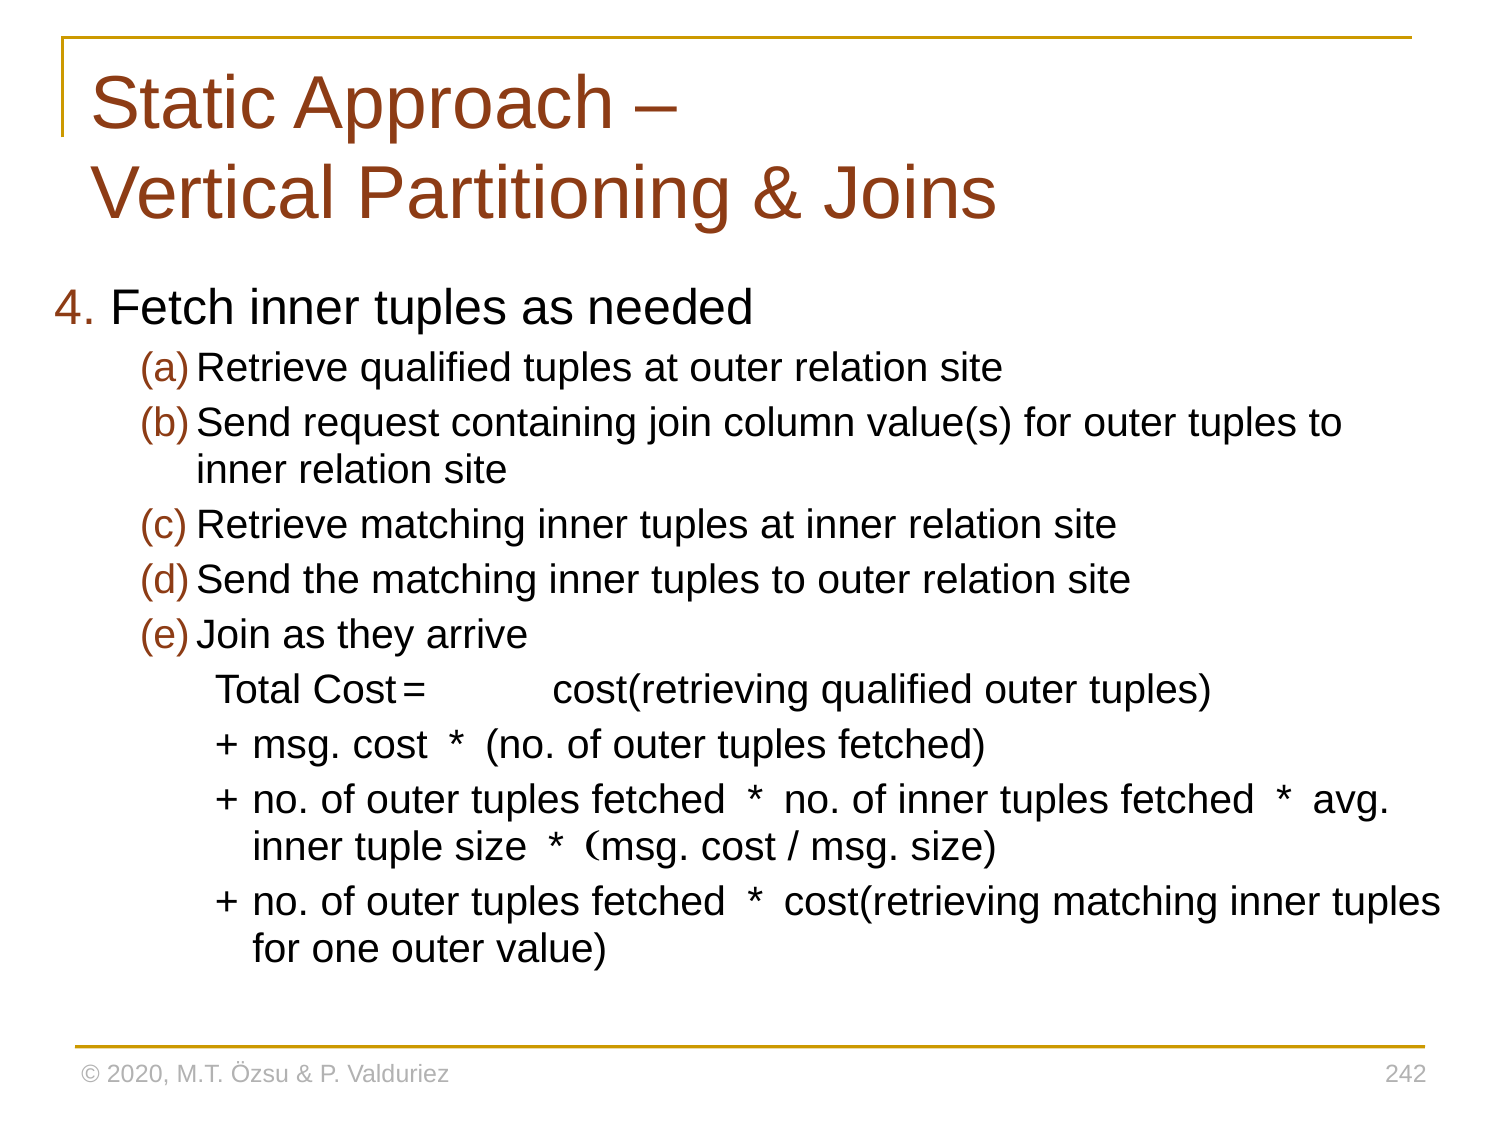

# Static Approach – Vertical Partitioning & Joins
4. Fetch inner tuples as needed
(a)	Retrieve qualified tuples at outer relation site
(b)	Send request containing join column value(s) for outer tuples to inner relation site
(c)	Retrieve matching inner tuples at inner relation site
(d)	Send the matching inner tuples to outer relation site
(e)	Join as they arrive
Total Cost	=	cost(retrieving qualified outer tuples)
+ 	msg. cost * (no. of outer tuples fetched)
+ 	no. of outer tuples fetched * no. of inner tuples fetched * avg. inner tuple size * (msg. cost / msg. size)
+ 	no. of outer tuples fetched * cost(retrieving matching inner tuples for one outer value)
© 2020, M.T. Özsu & P. Valduriez
242